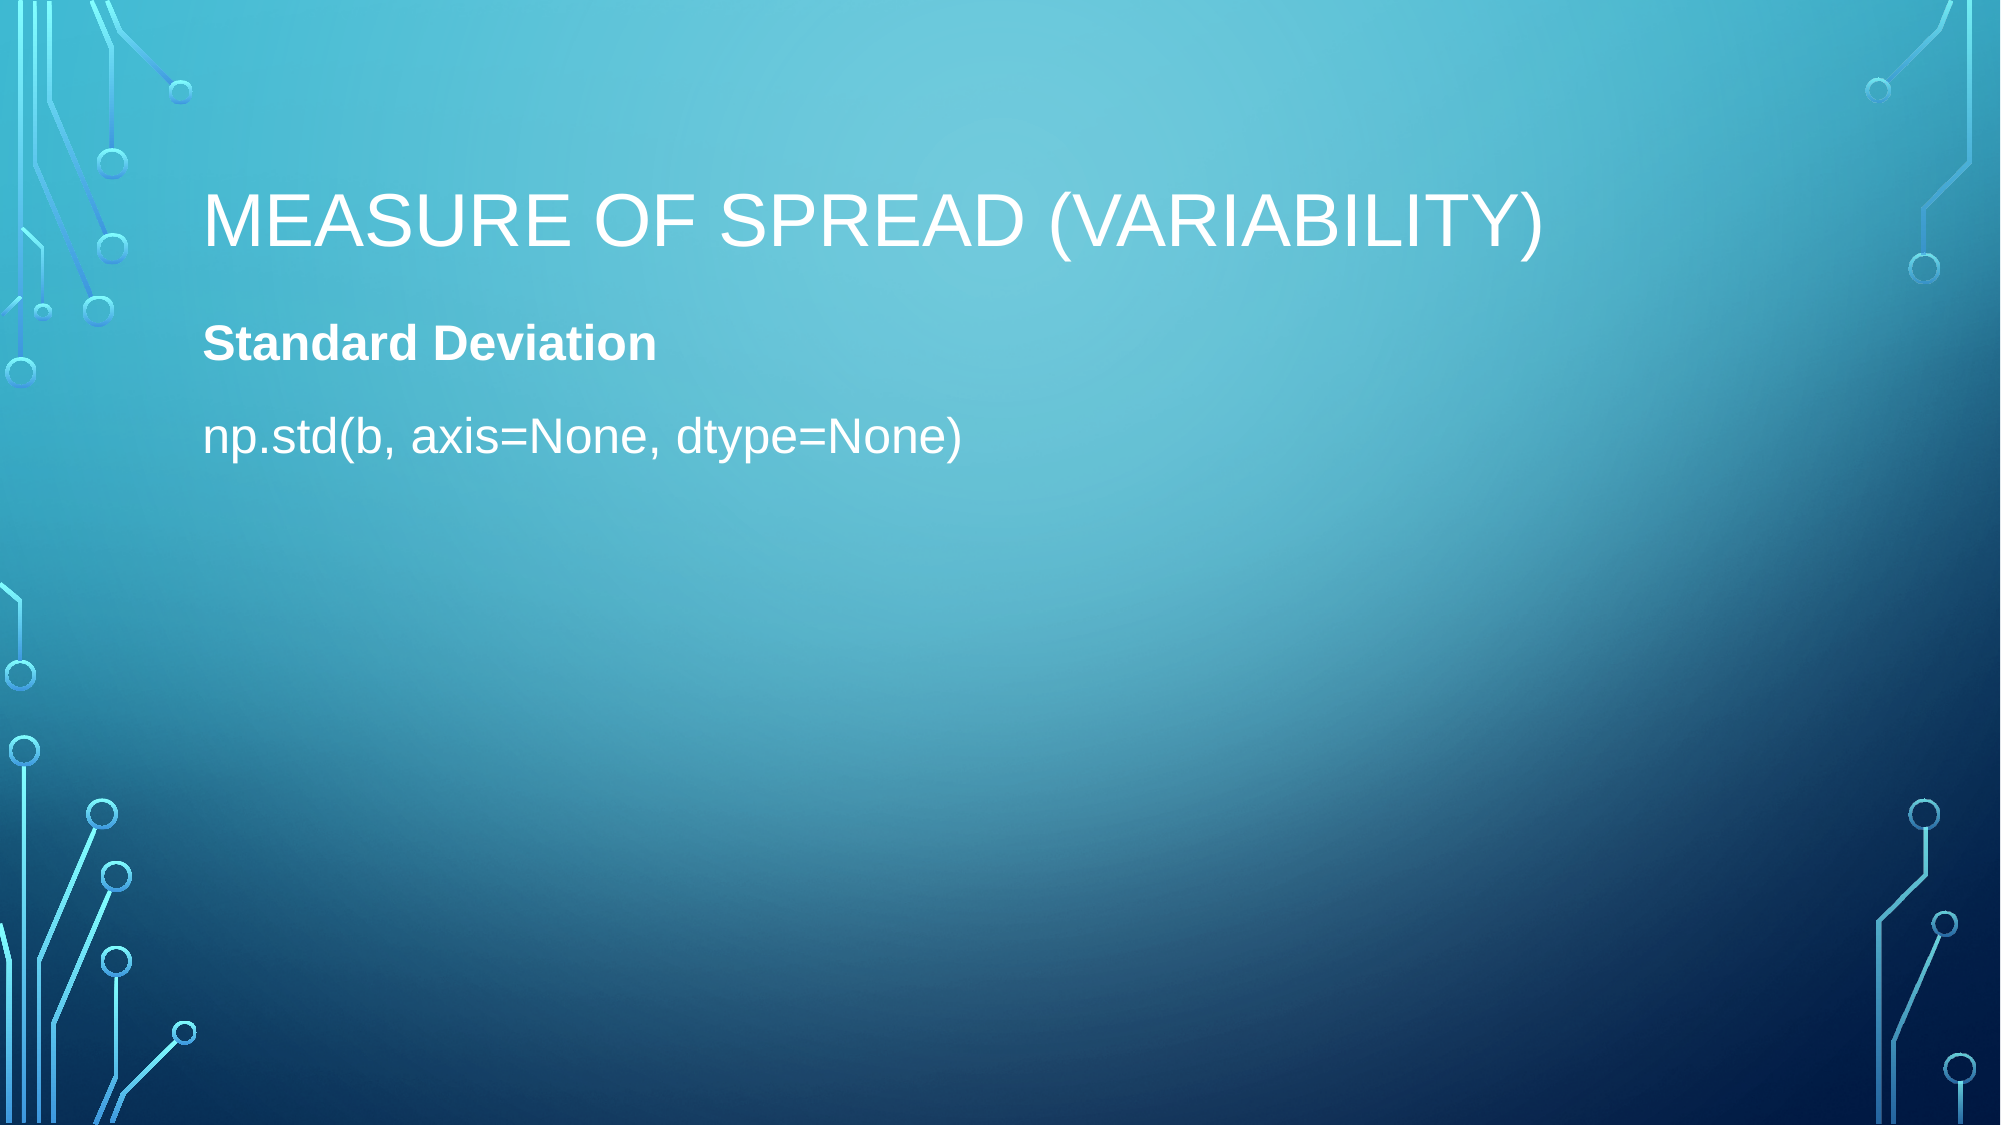

# Measure of spread (variability)
Standard Deviation
np.std(b, axis=None, dtype=None)